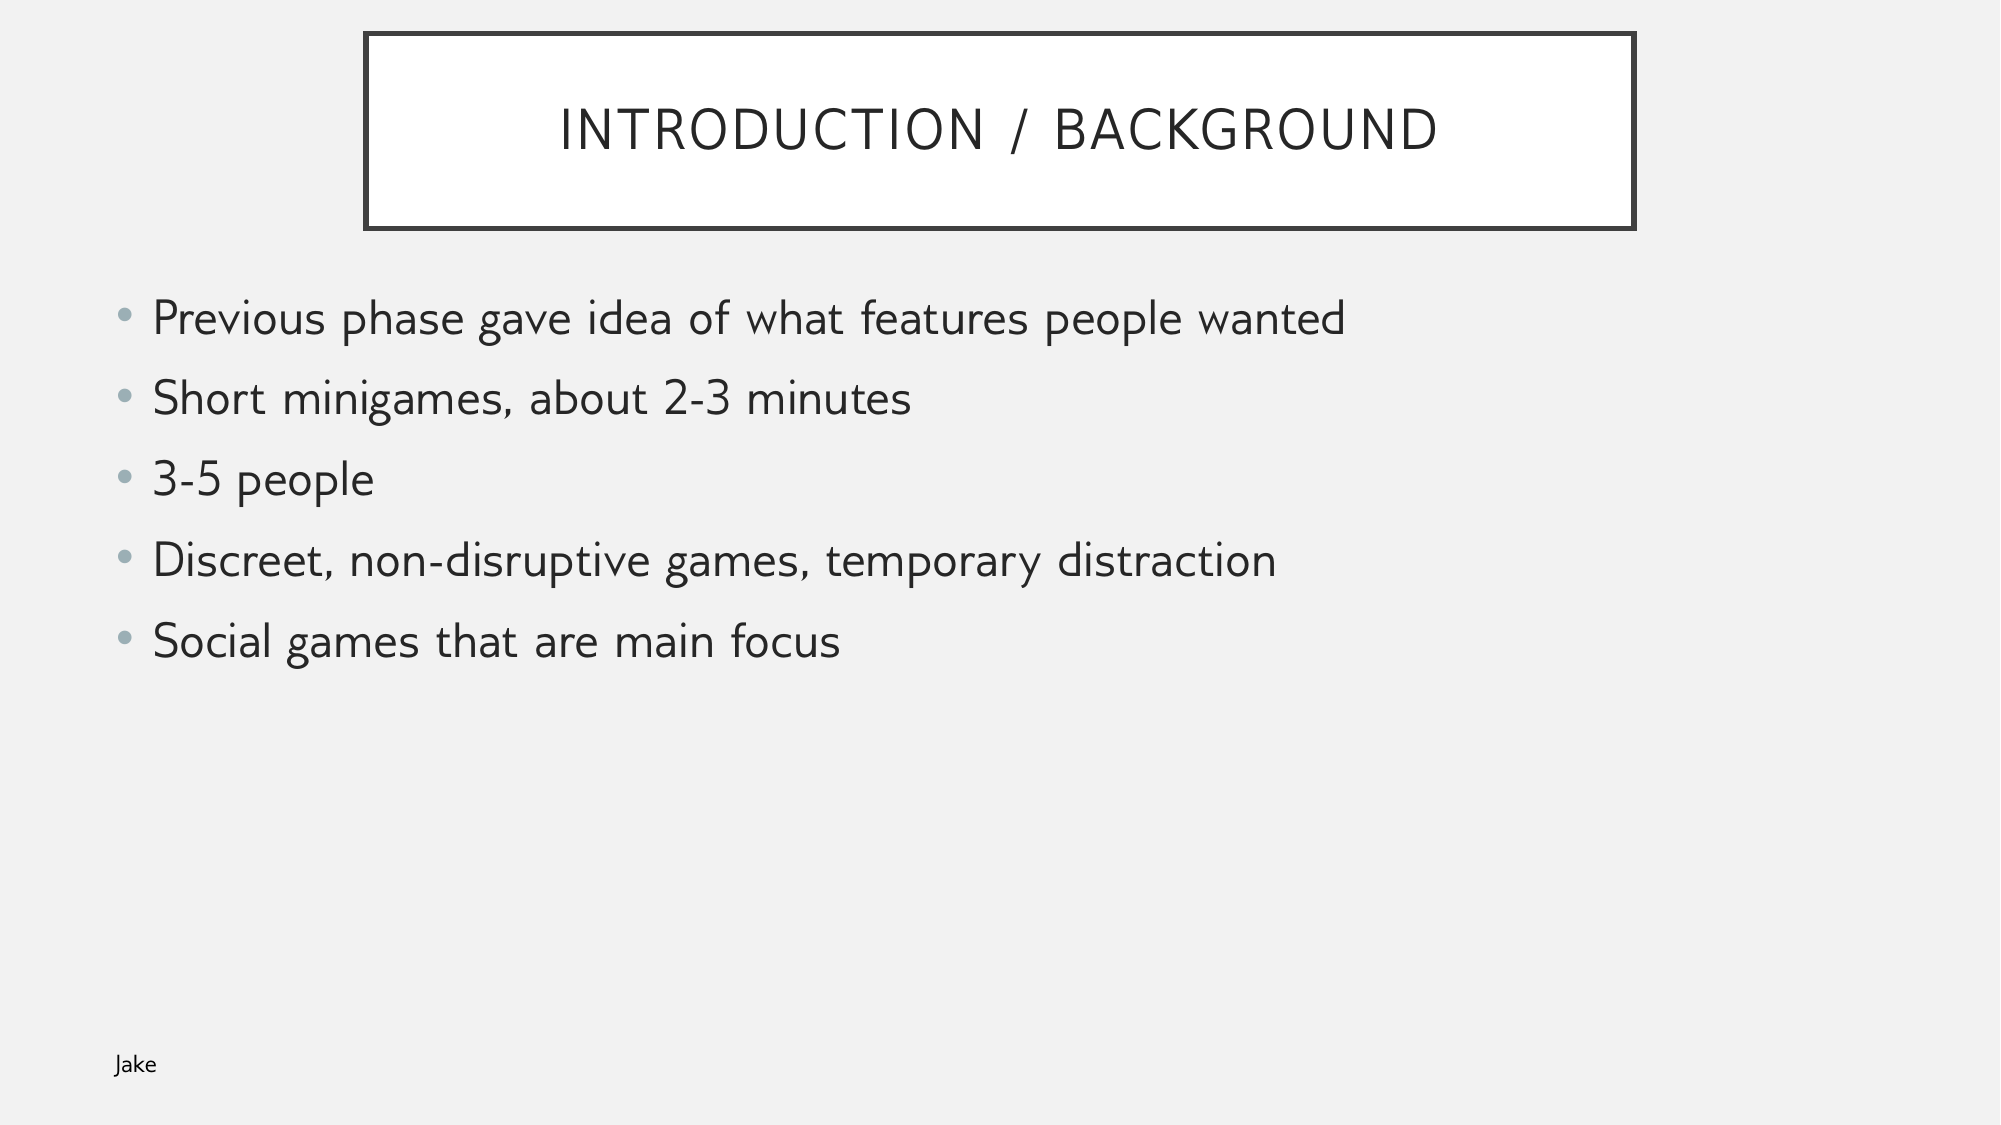

# Introduction / background
Previous phase gave idea of what features people wanted
Short minigames, about 2-3 minutes
3-5 people
Discreet, non-disruptive games, temporary distraction
Social games that are main focus
Jake